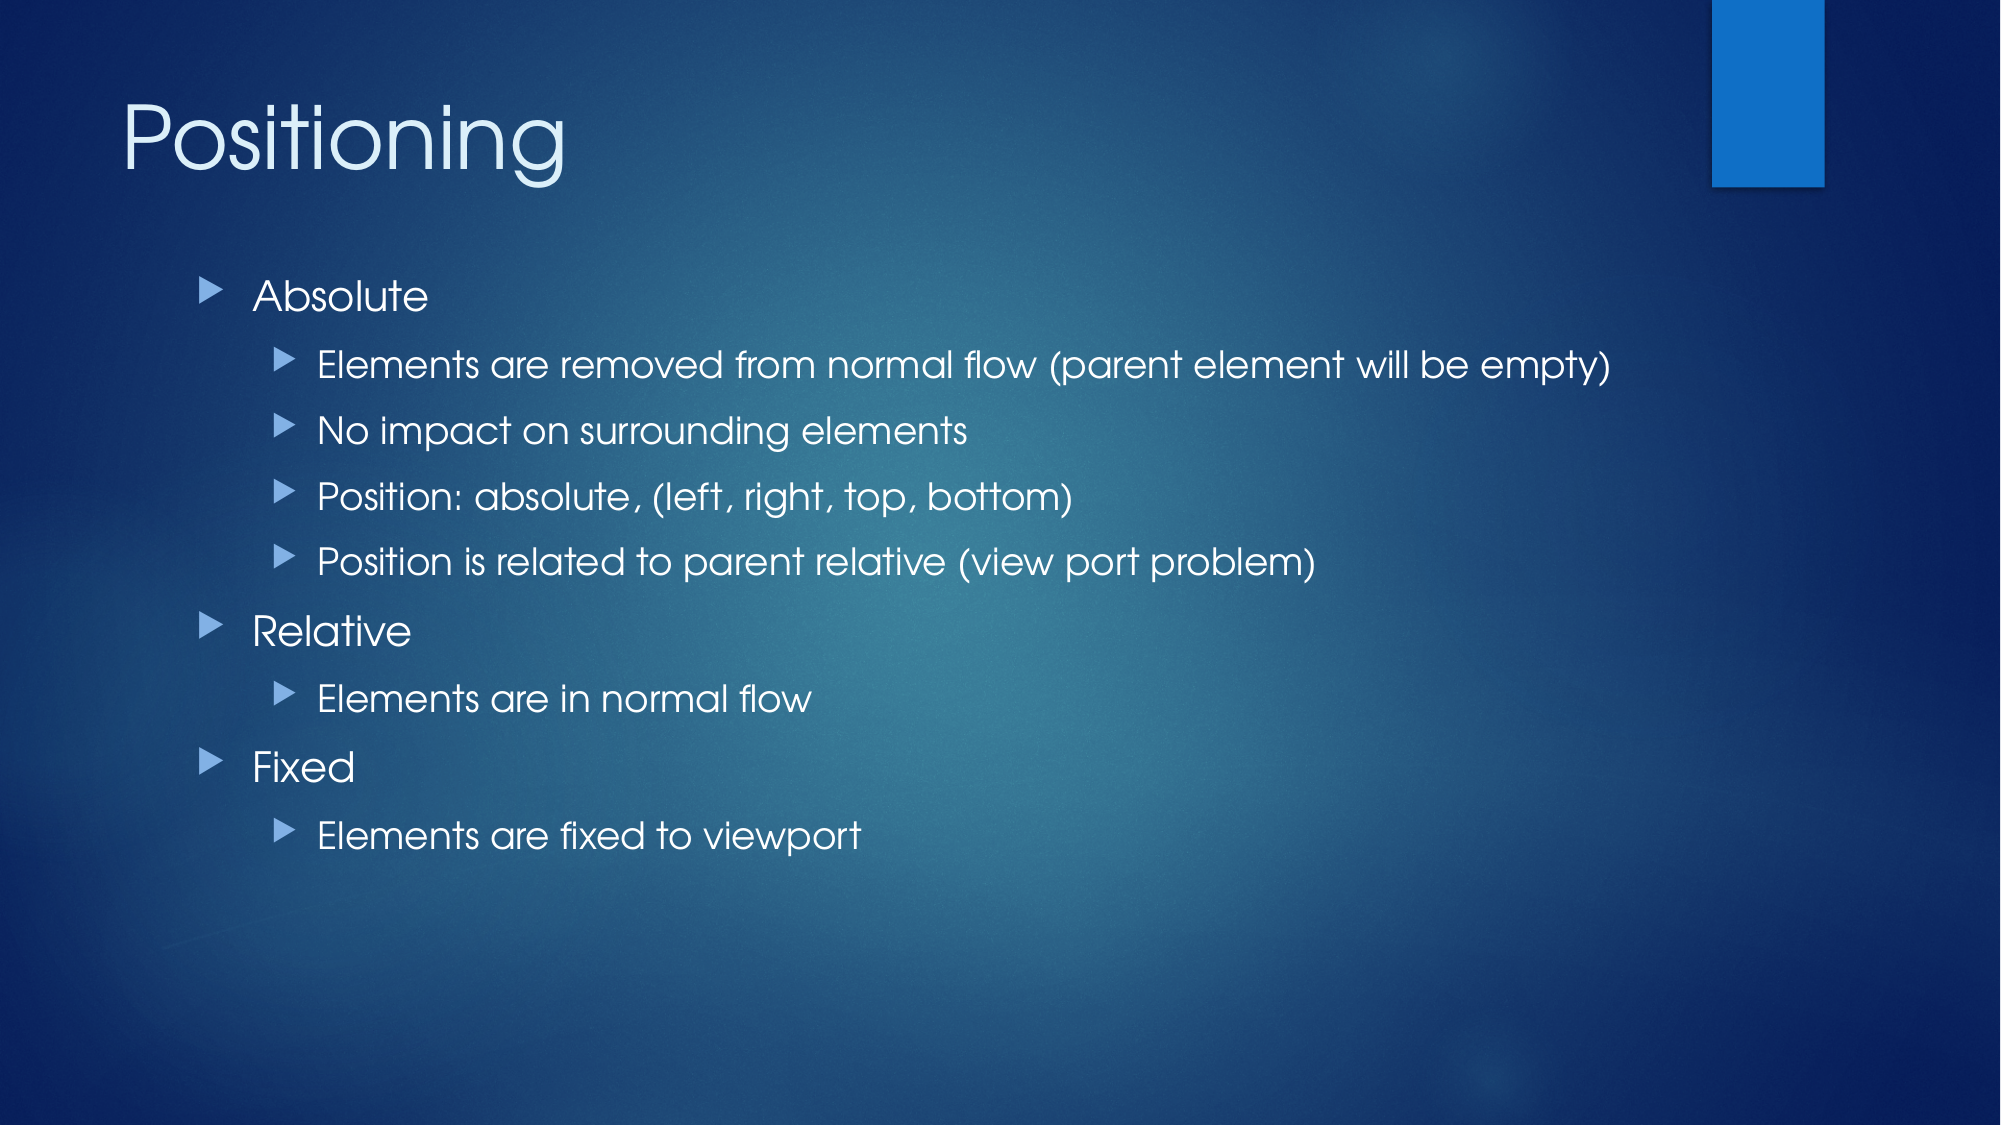

# Positioning
Absolute
Elements are removed from normal flow (parent element will be empty)
No impact on surrounding elements
Position: absolute, (left, right, top, bottom)
Position is related to parent relative (view port problem)
Relative
Elements are in normal flow
Fixed
Elements are fixed to viewport